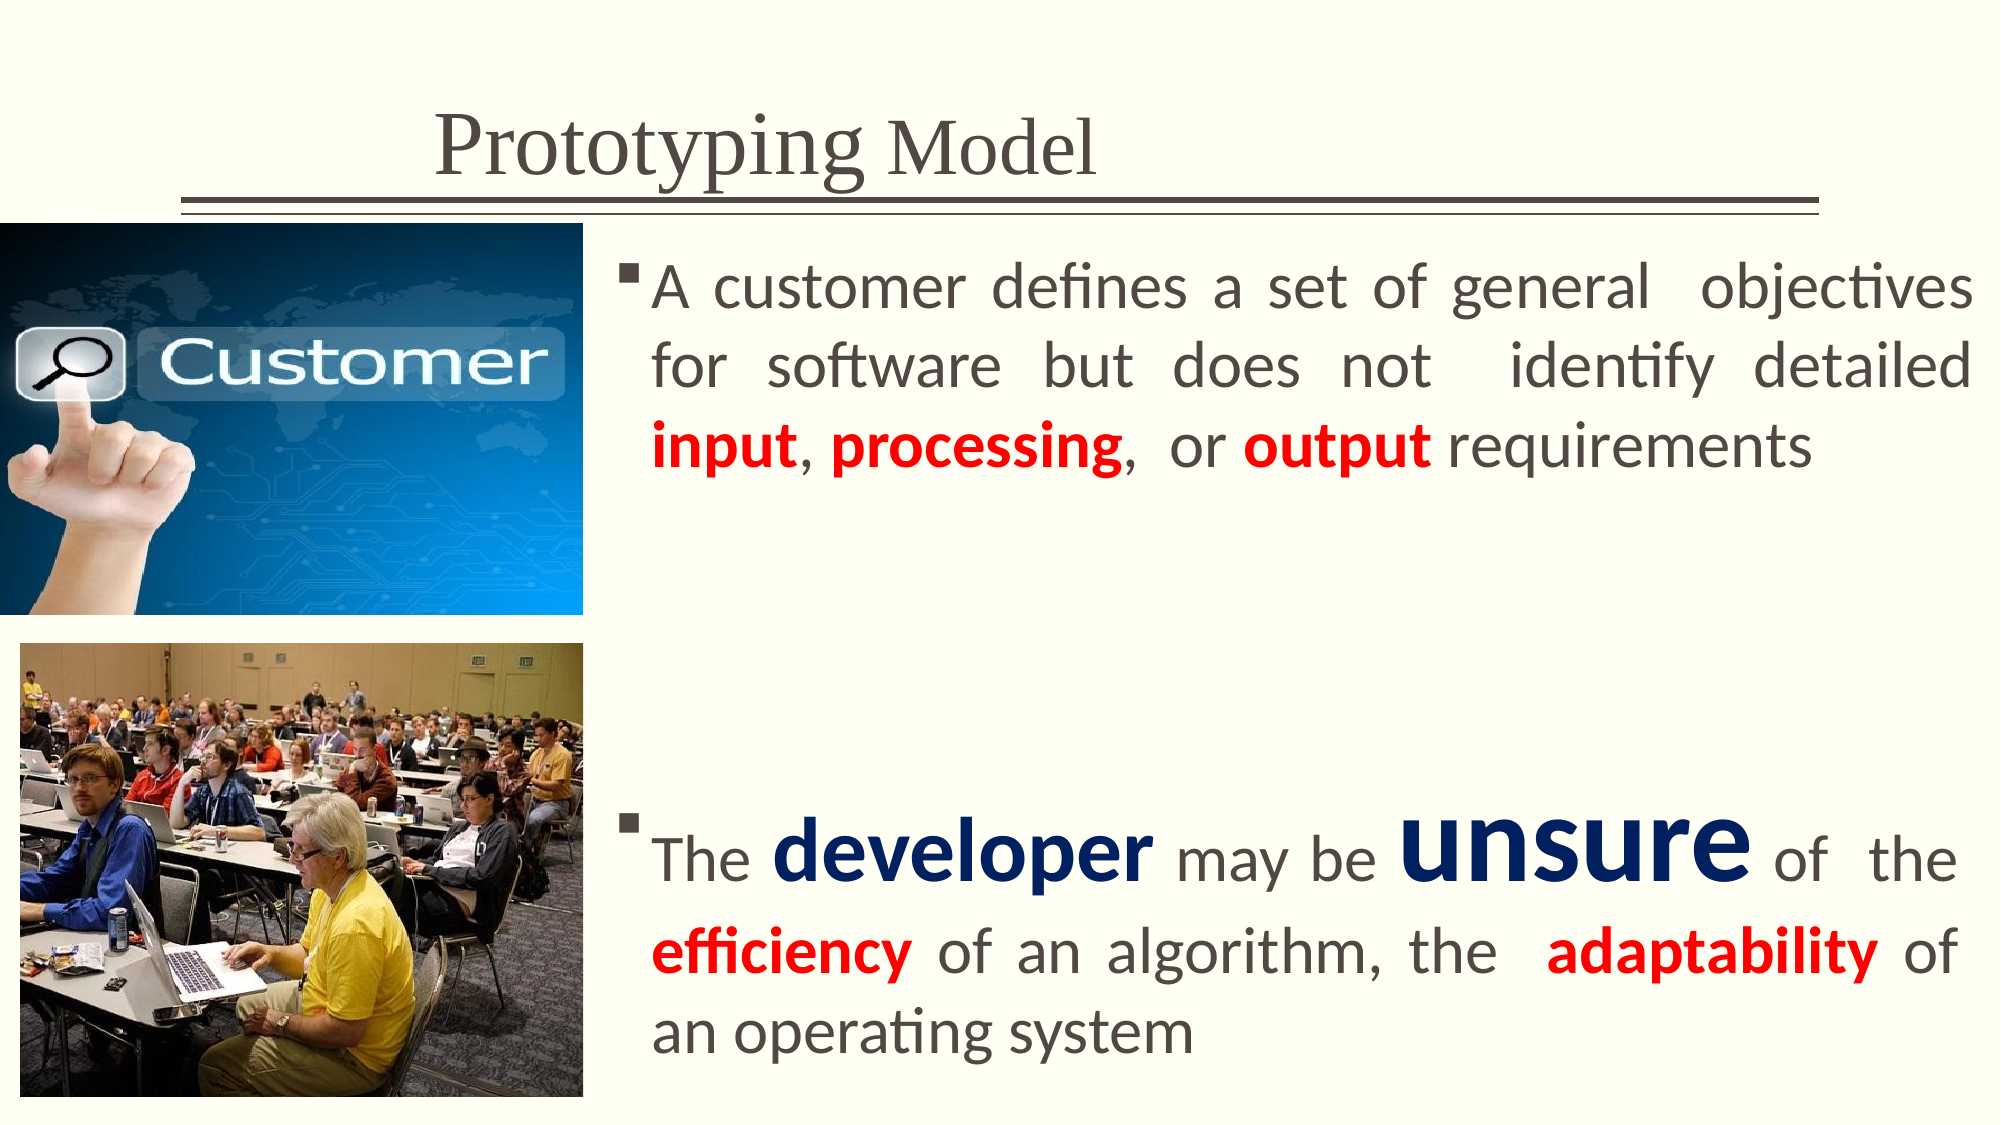

# Prototyping Model

A customer defines a set of general  objectives for software but does not  identify detailed input, processing,  or output requirements

The developer may be unsure of  the efficiency of an algorithm, the  adaptability of an operating system